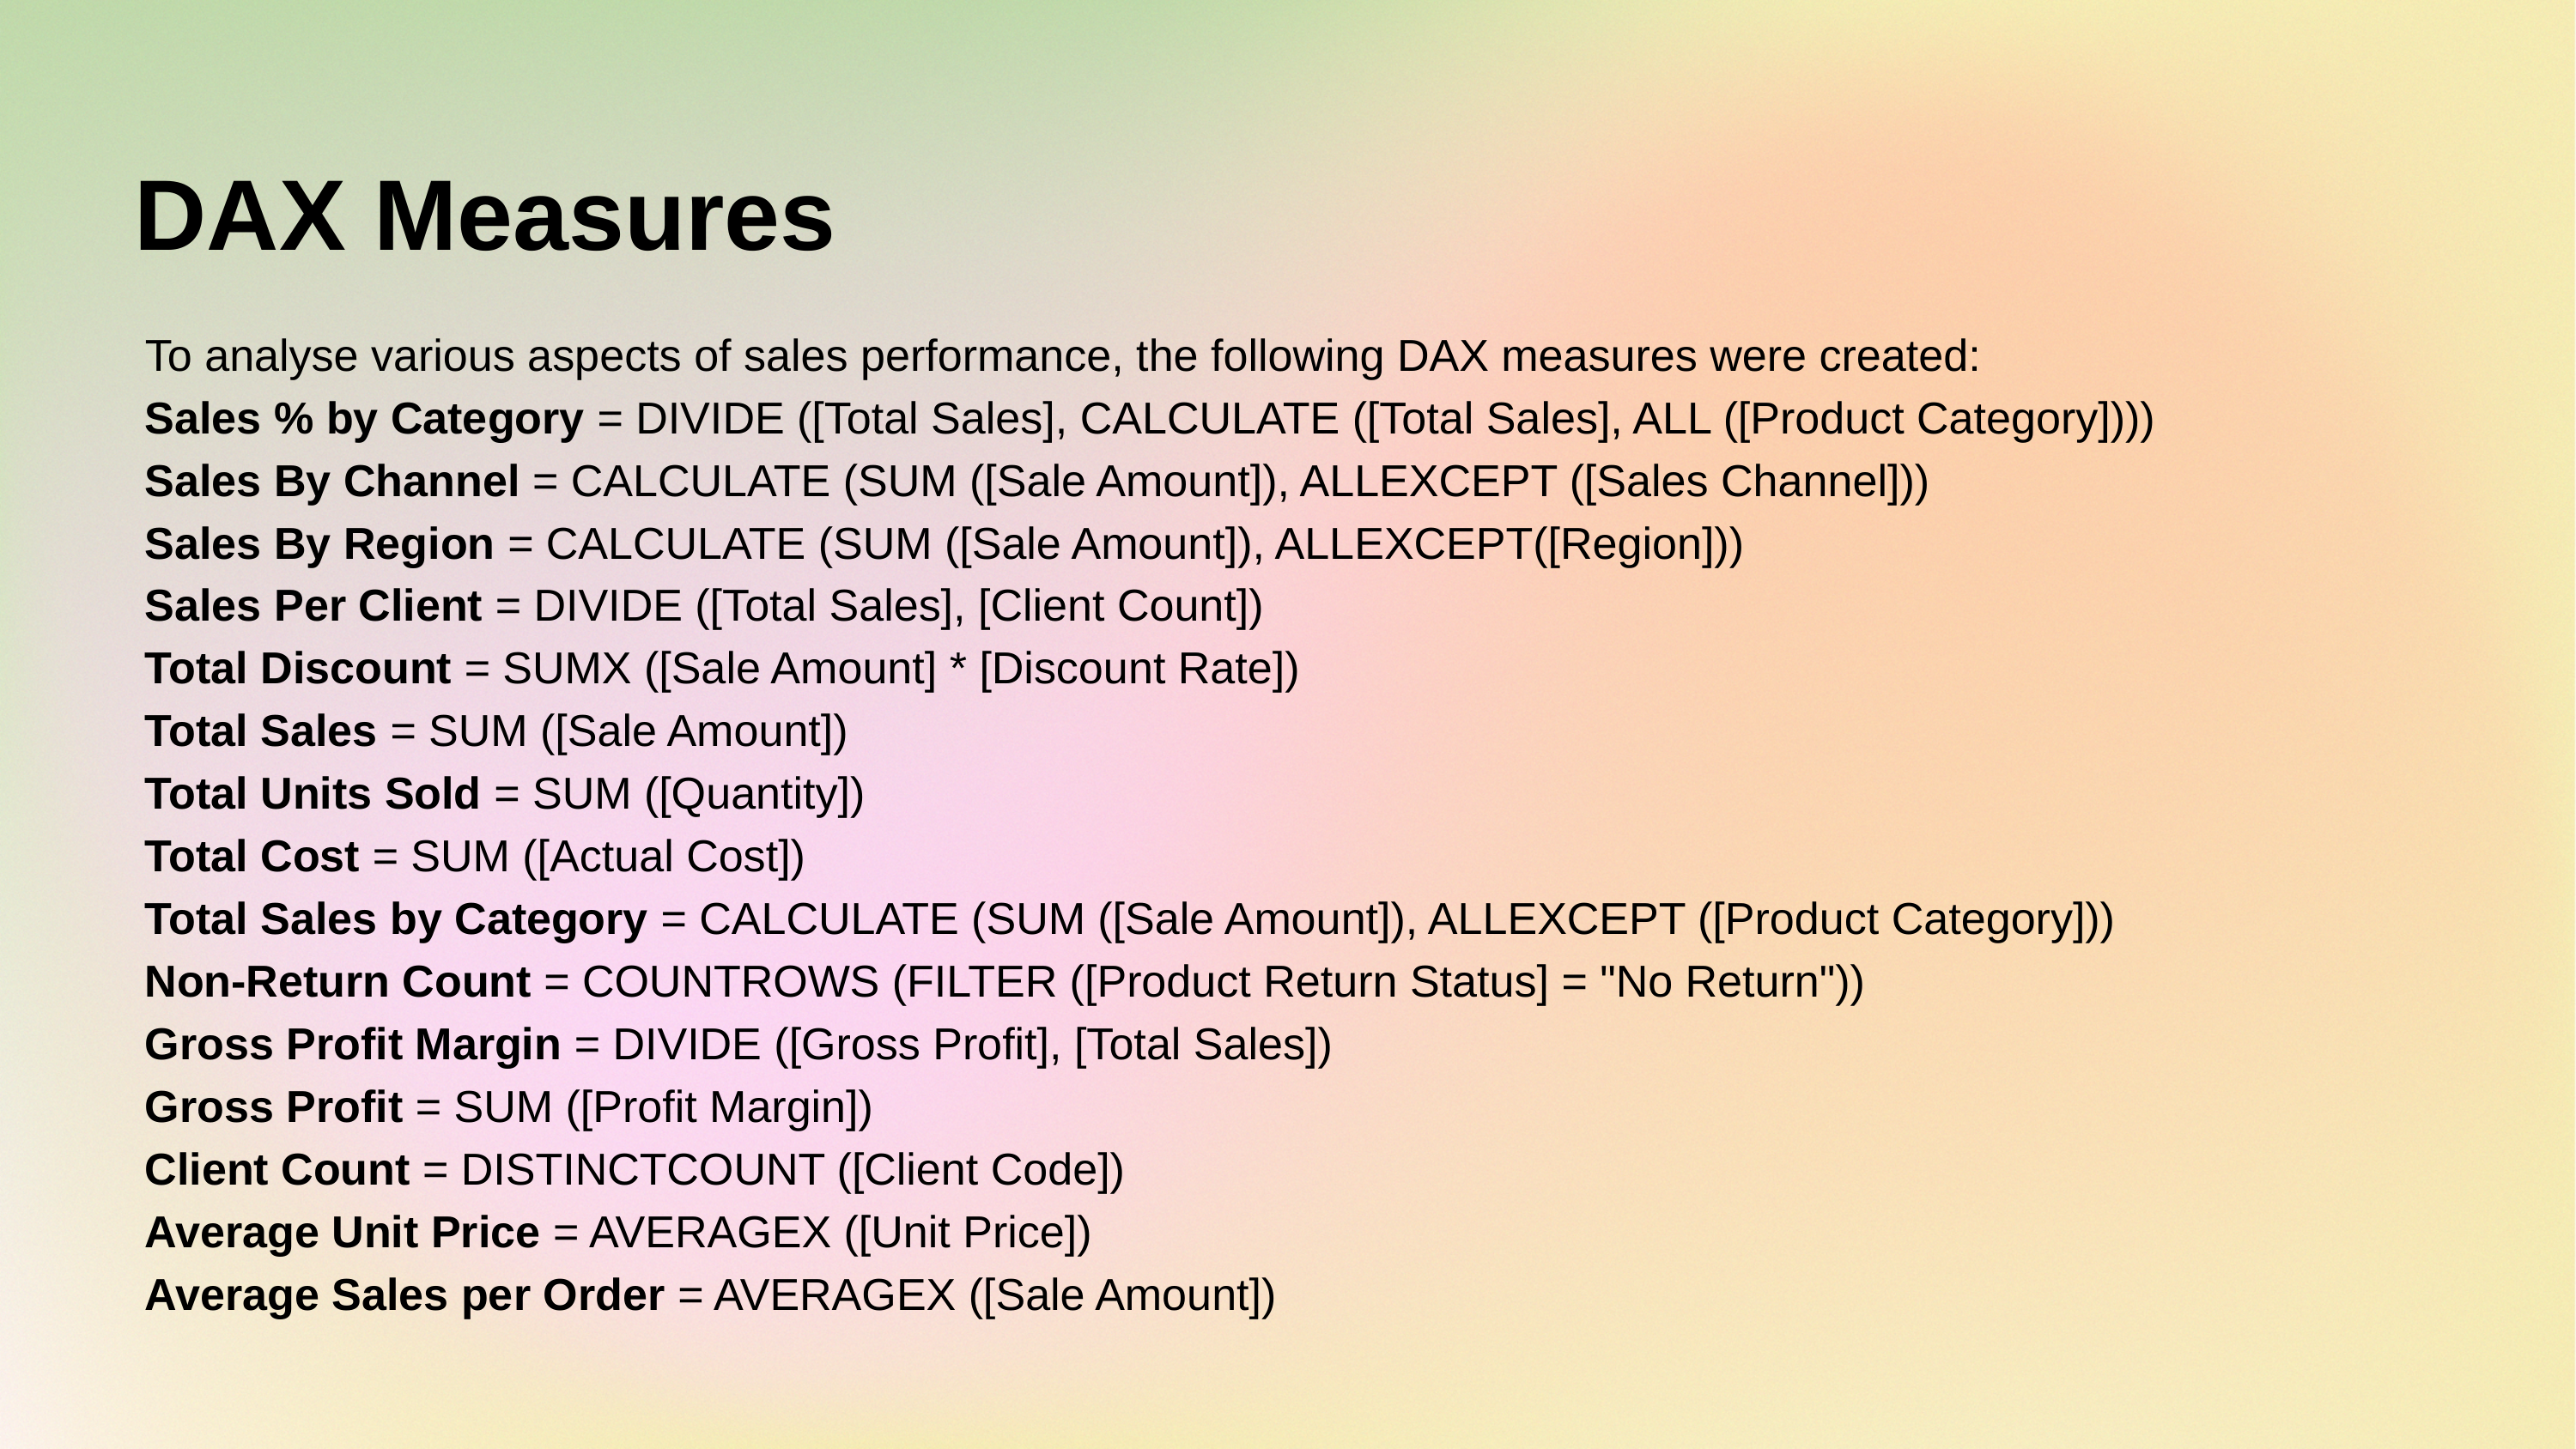

DAX Measures
To analyse various aspects of sales performance, the following DAX measures were created:
Sales % by Category = DIVIDE ([Total Sales], CALCULATE ([Total Sales], ALL ([Product Category])))
Sales By Channel = CALCULATE (SUM ([Sale Amount]), ALLEXCEPT ([Sales Channel]))
Sales By Region = CALCULATE (SUM ([Sale Amount]), ALLEXCEPT([Region]))
Sales Per Client = DIVIDE ([Total Sales], [Client Count])
Total Discount = SUMX ([Sale Amount] * [Discount Rate])
Total Sales = SUM ([Sale Amount])
Total Units Sold = SUM ([Quantity])
Total Cost = SUM ([Actual Cost])
Total Sales by Category = CALCULATE (SUM ([Sale Amount]), ALLEXCEPT ([Product Category]))
Non-Return Count = COUNTROWS (FILTER ([Product Return Status] = "No Return"))
Gross Profit Margin = DIVIDE ([Gross Profit], [Total Sales])
Gross Profit = SUM ([Profit Margin])
Client Count = DISTINCTCOUNT ([Client Code])
Average Unit Price = AVERAGEX ([Unit Price])
Average Sales per Order = AVERAGEX ([Sale Amount])